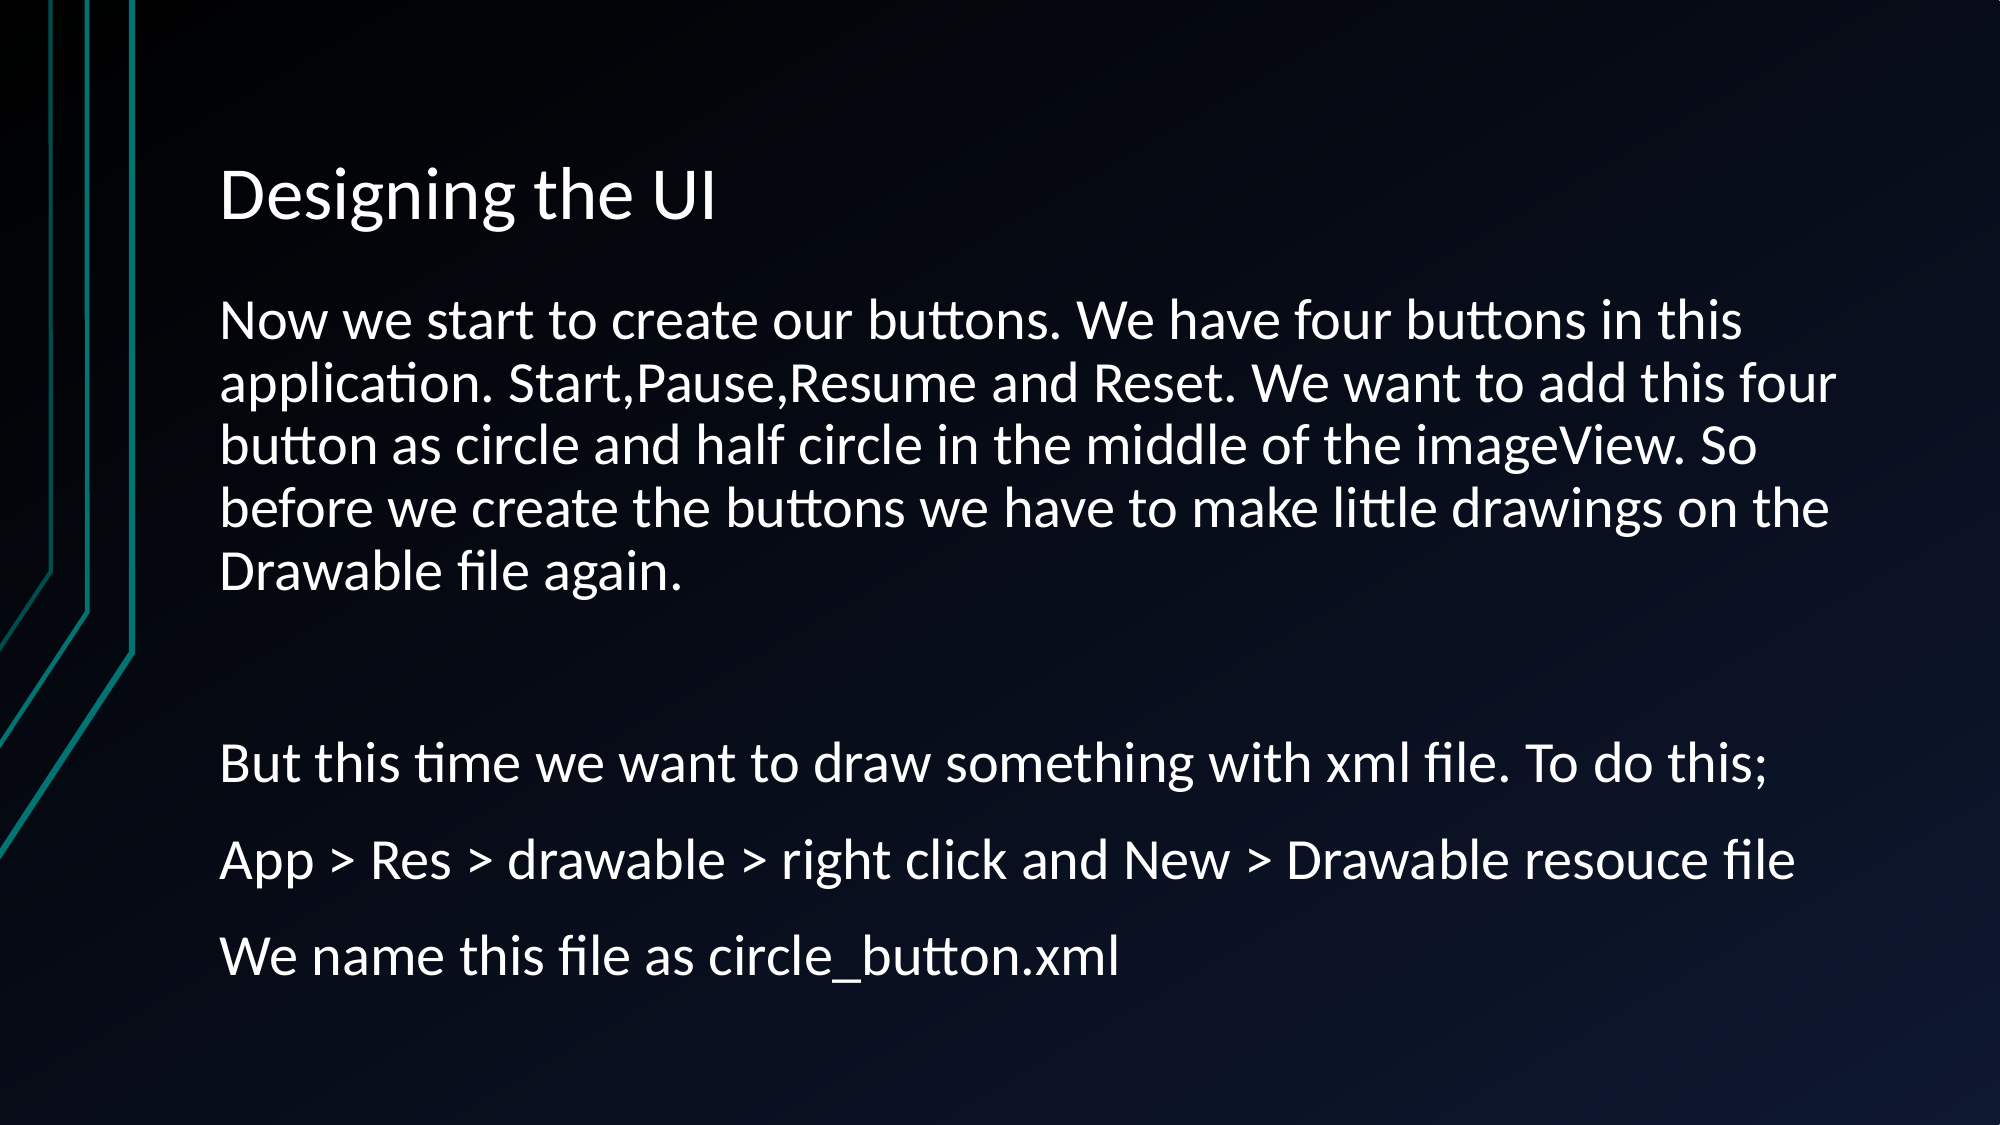

# Designing the UI
Now we start to create our buttons. We have four buttons in this application. Start,Pause,Resume and Reset. We want to add this four button as circle and half circle in the middle of the imageView. So before we create the buttons we have to make little drawings on the Drawable file again.

But this time we want to draw something with xml file. To do this;
App > Res > drawable > right click and New > Drawable resouce file
We name this file as circle_button.xml